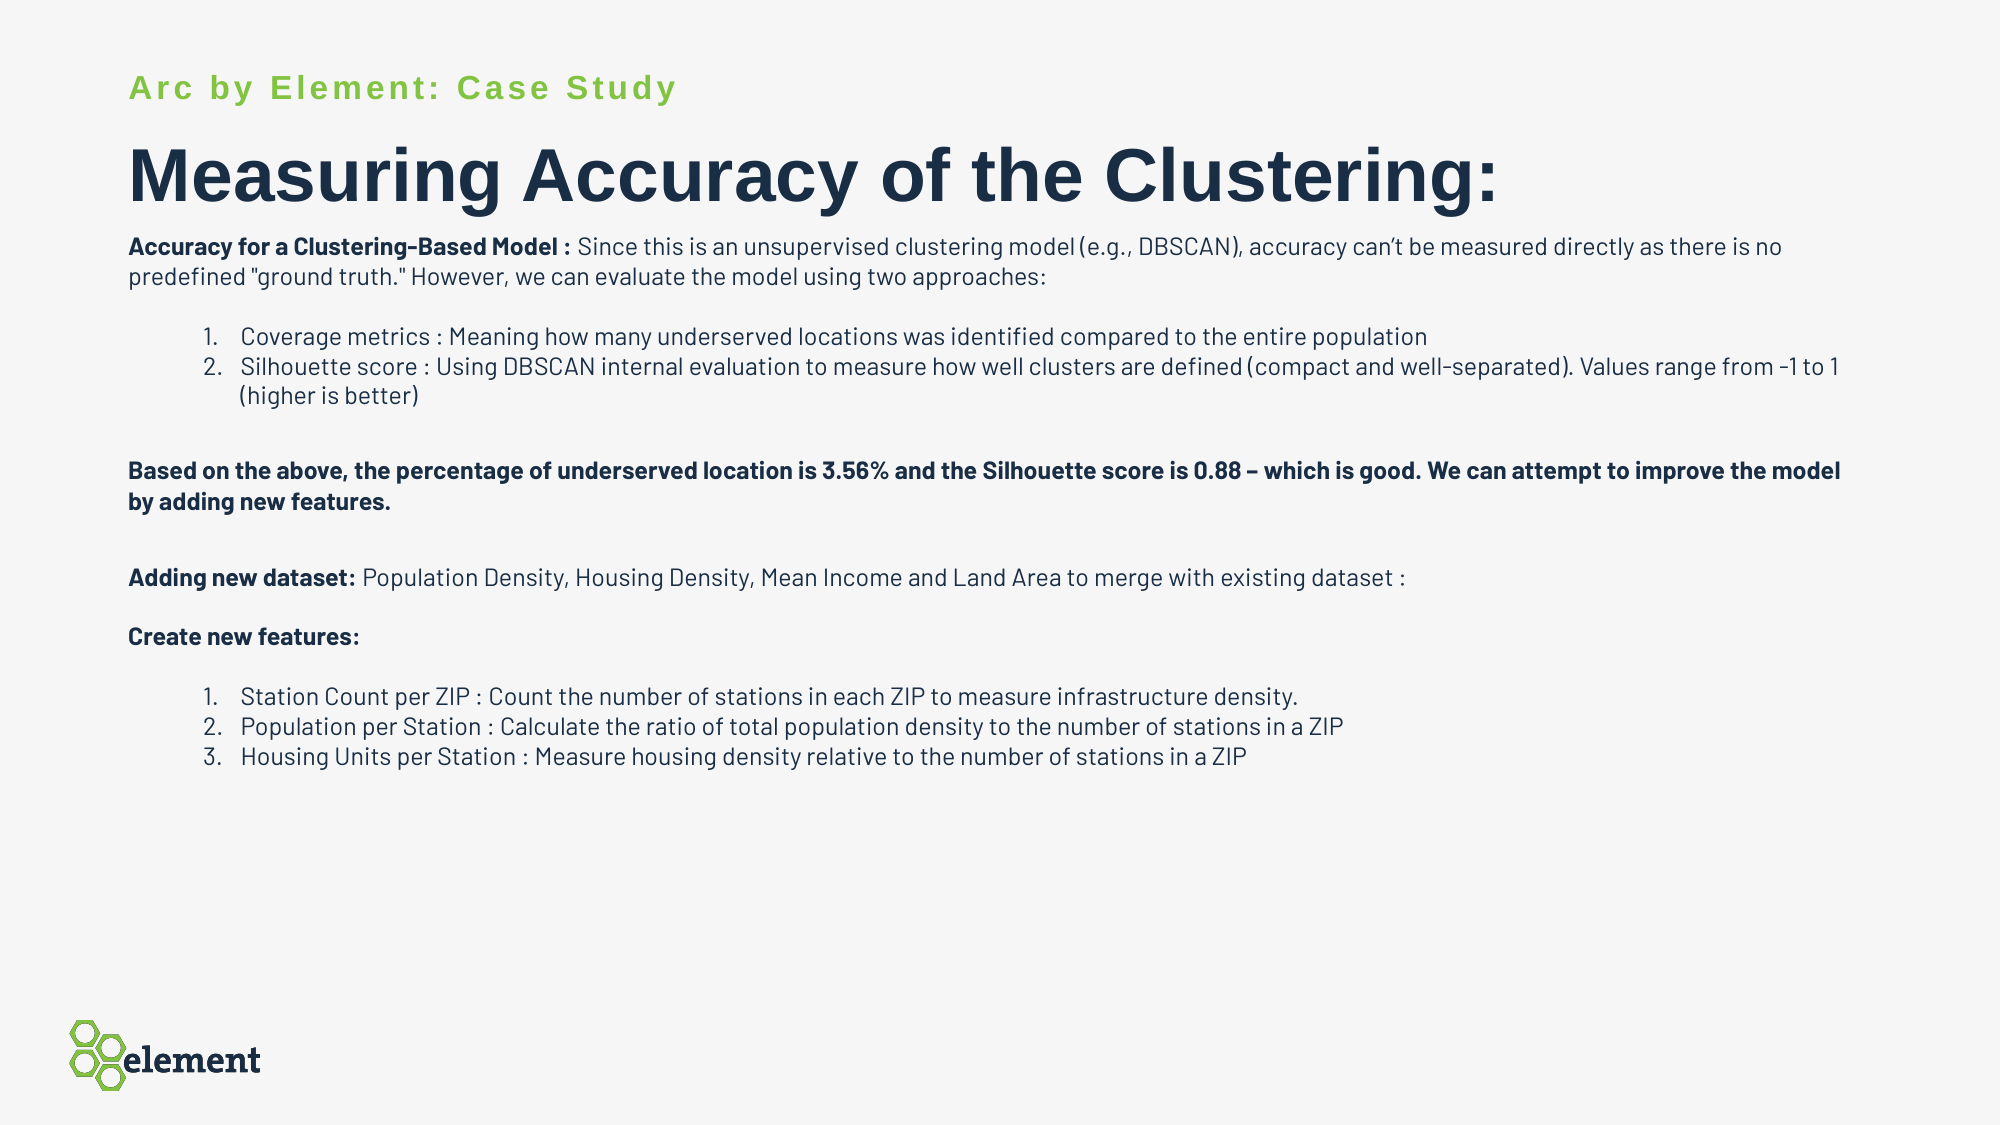

Arc by Element: Case Study

Measuring Accuracy of the Clustering:
Accuracy for a Clustering-Based Model : Since this is an unsupervised clustering model (e.g., DBSCAN), accuracy can’t be measured directly as there is no predefined "ground truth." However, we can evaluate the model using two approaches:

Coverage metrics : Meaning how many underserved locations was identified compared to the entire population
Silhouette score : Using DBSCAN internal evaluation to measure how well clusters are defined (compact and well-separated). Values range from -1 to 1 (higher is better)
Based on the above, the percentage of underserved location is 3.56% and the Silhouette score is 0.88 – which is good. We can attempt to improve the model by adding new features.

Adding new dataset: Population Density, Housing Density, Mean Income and Land Area to merge with existing dataset :

Create new features:

Station Count per ZIP : Count the number of stations in each ZIP to measure infrastructure density.
Population per Station : Calculate the ratio of total population density to the number of stations in a ZIP
Housing Units per Station : Measure housing density relative to the number of stations in a ZIP